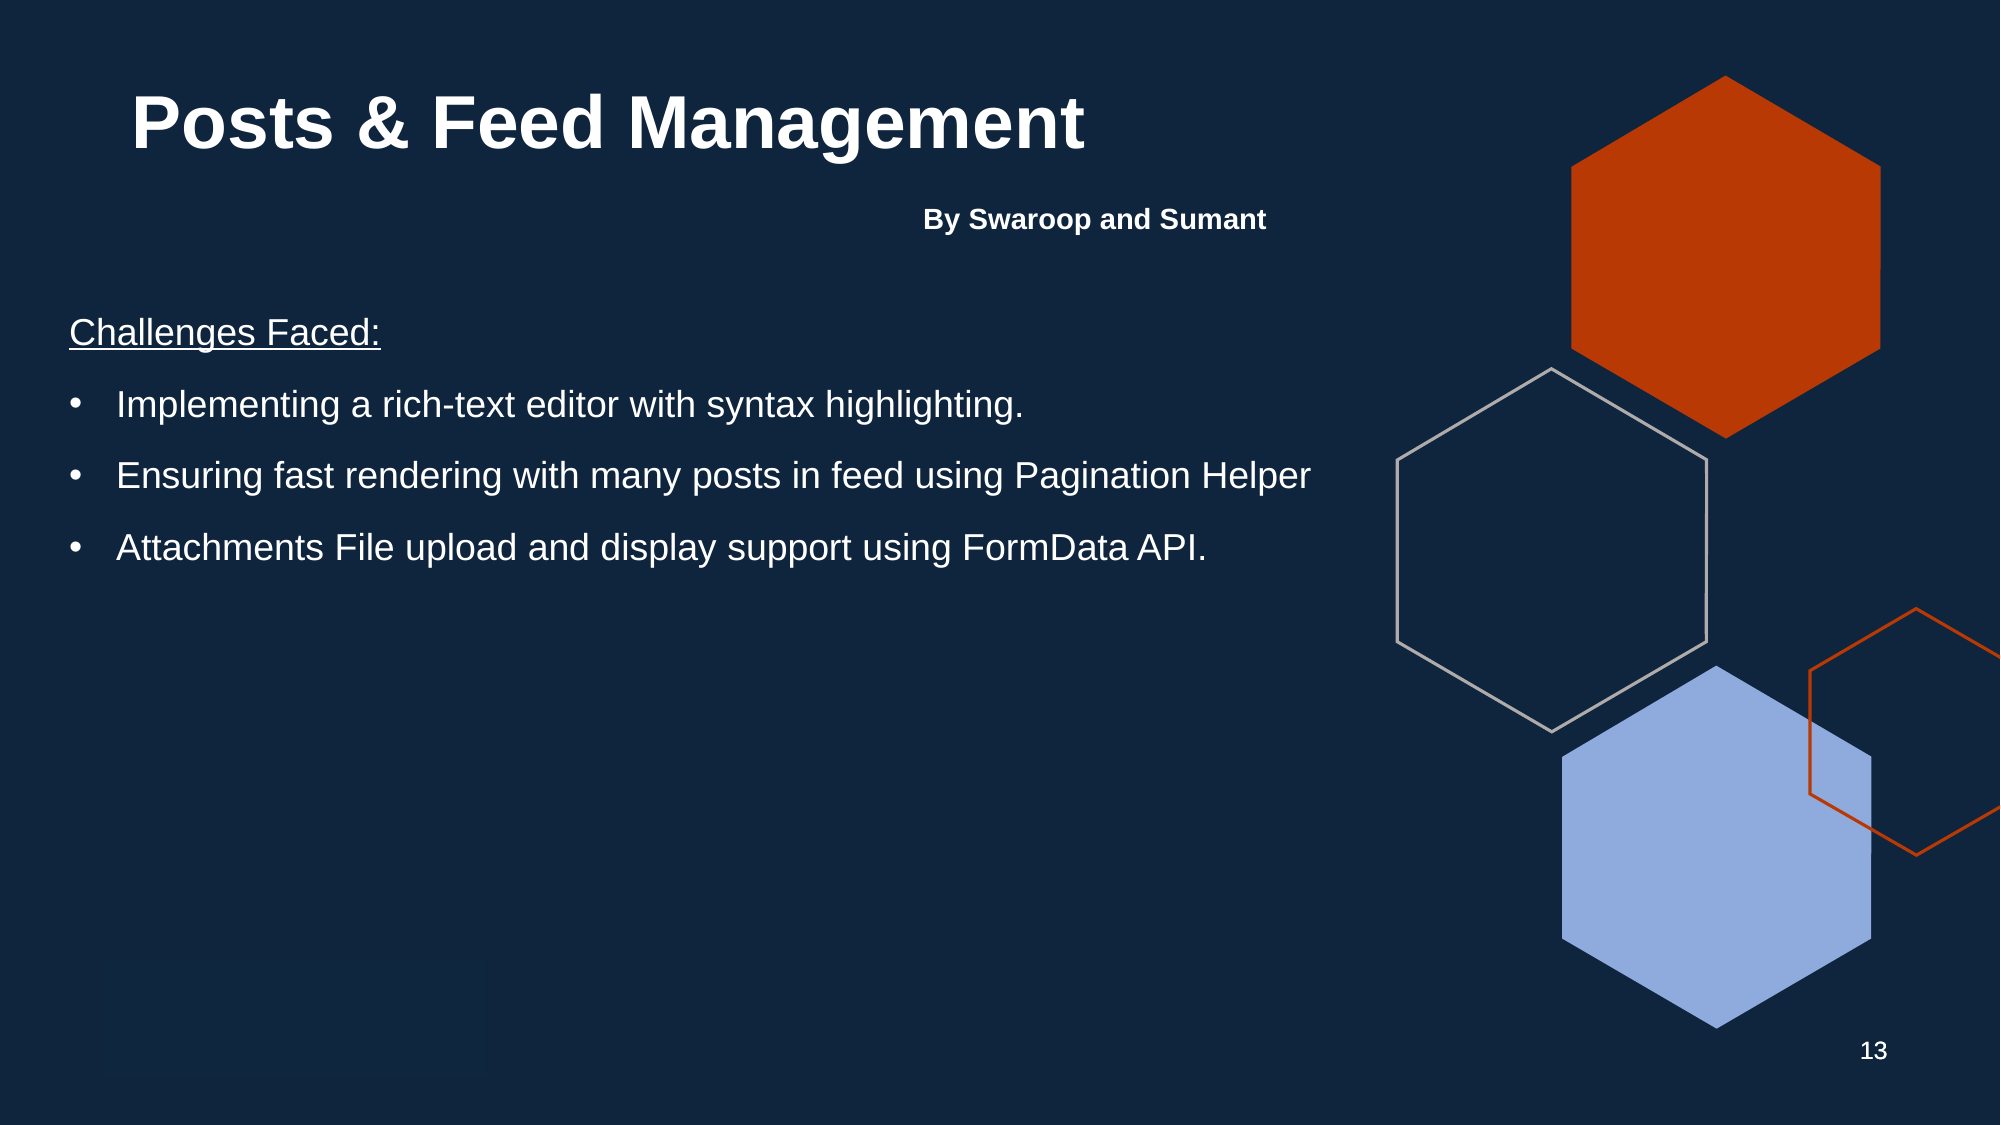

# Posts & Feed Management By Swaroop and Sumant
Challenges Faced:
Implementing a rich-text editor with syntax highlighting.
Ensuring fast rendering with many posts in feed using Pagination Helper
Attachments File upload and display support using FormData API.

13
13